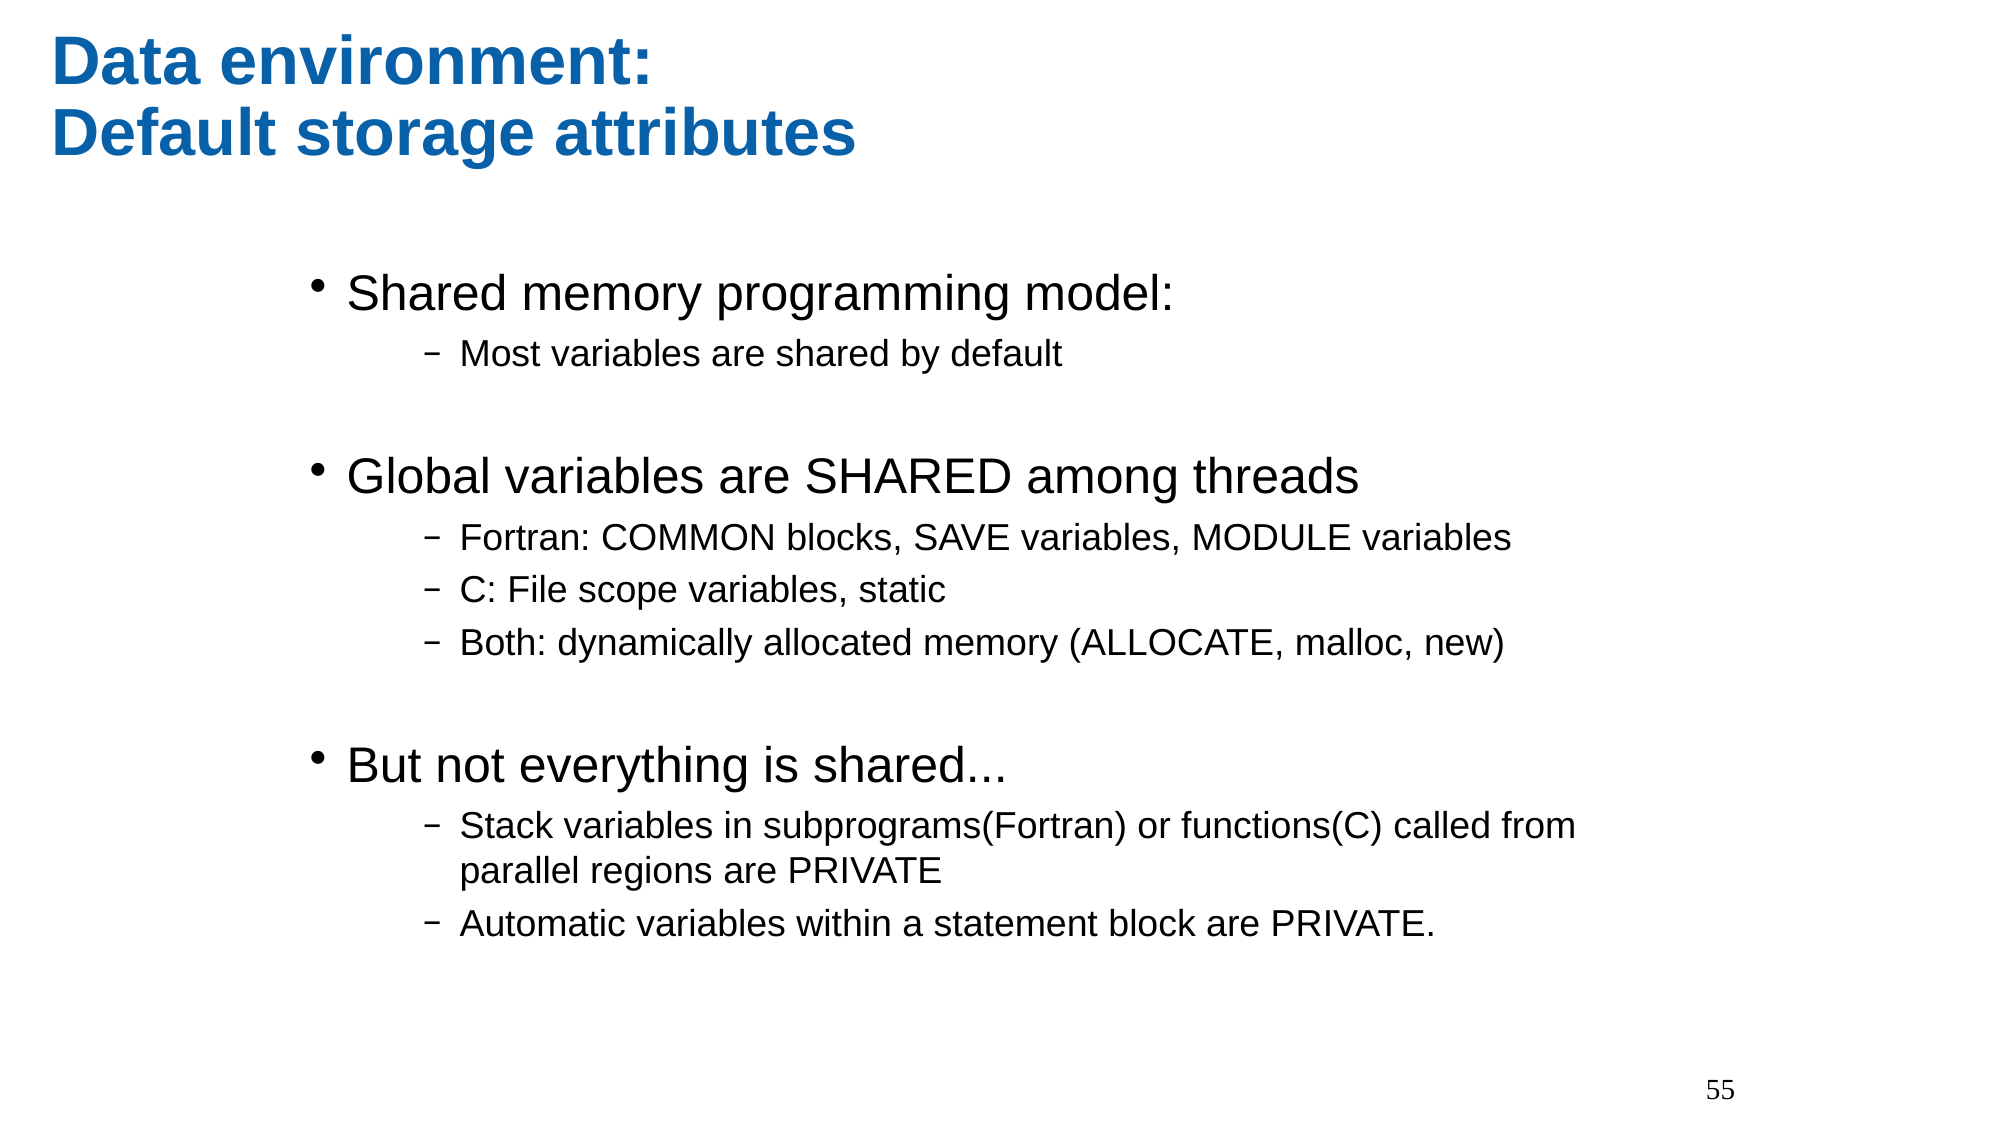

# Data environment: Default storage attributes
Shared memory programming model:
Most variables are shared by default

Global variables are SHARED among threads
Fortran: COMMON blocks, SAVE variables, MODULE variables
C: File scope variables, static
Both: dynamically allocated memory (ALLOCATE, malloc, new)

But not everything is shared...
Stack variables in subprograms(Fortran) or functions(C) called from parallel regions are PRIVATE
Automatic variables within a statement block are PRIVATE.
55